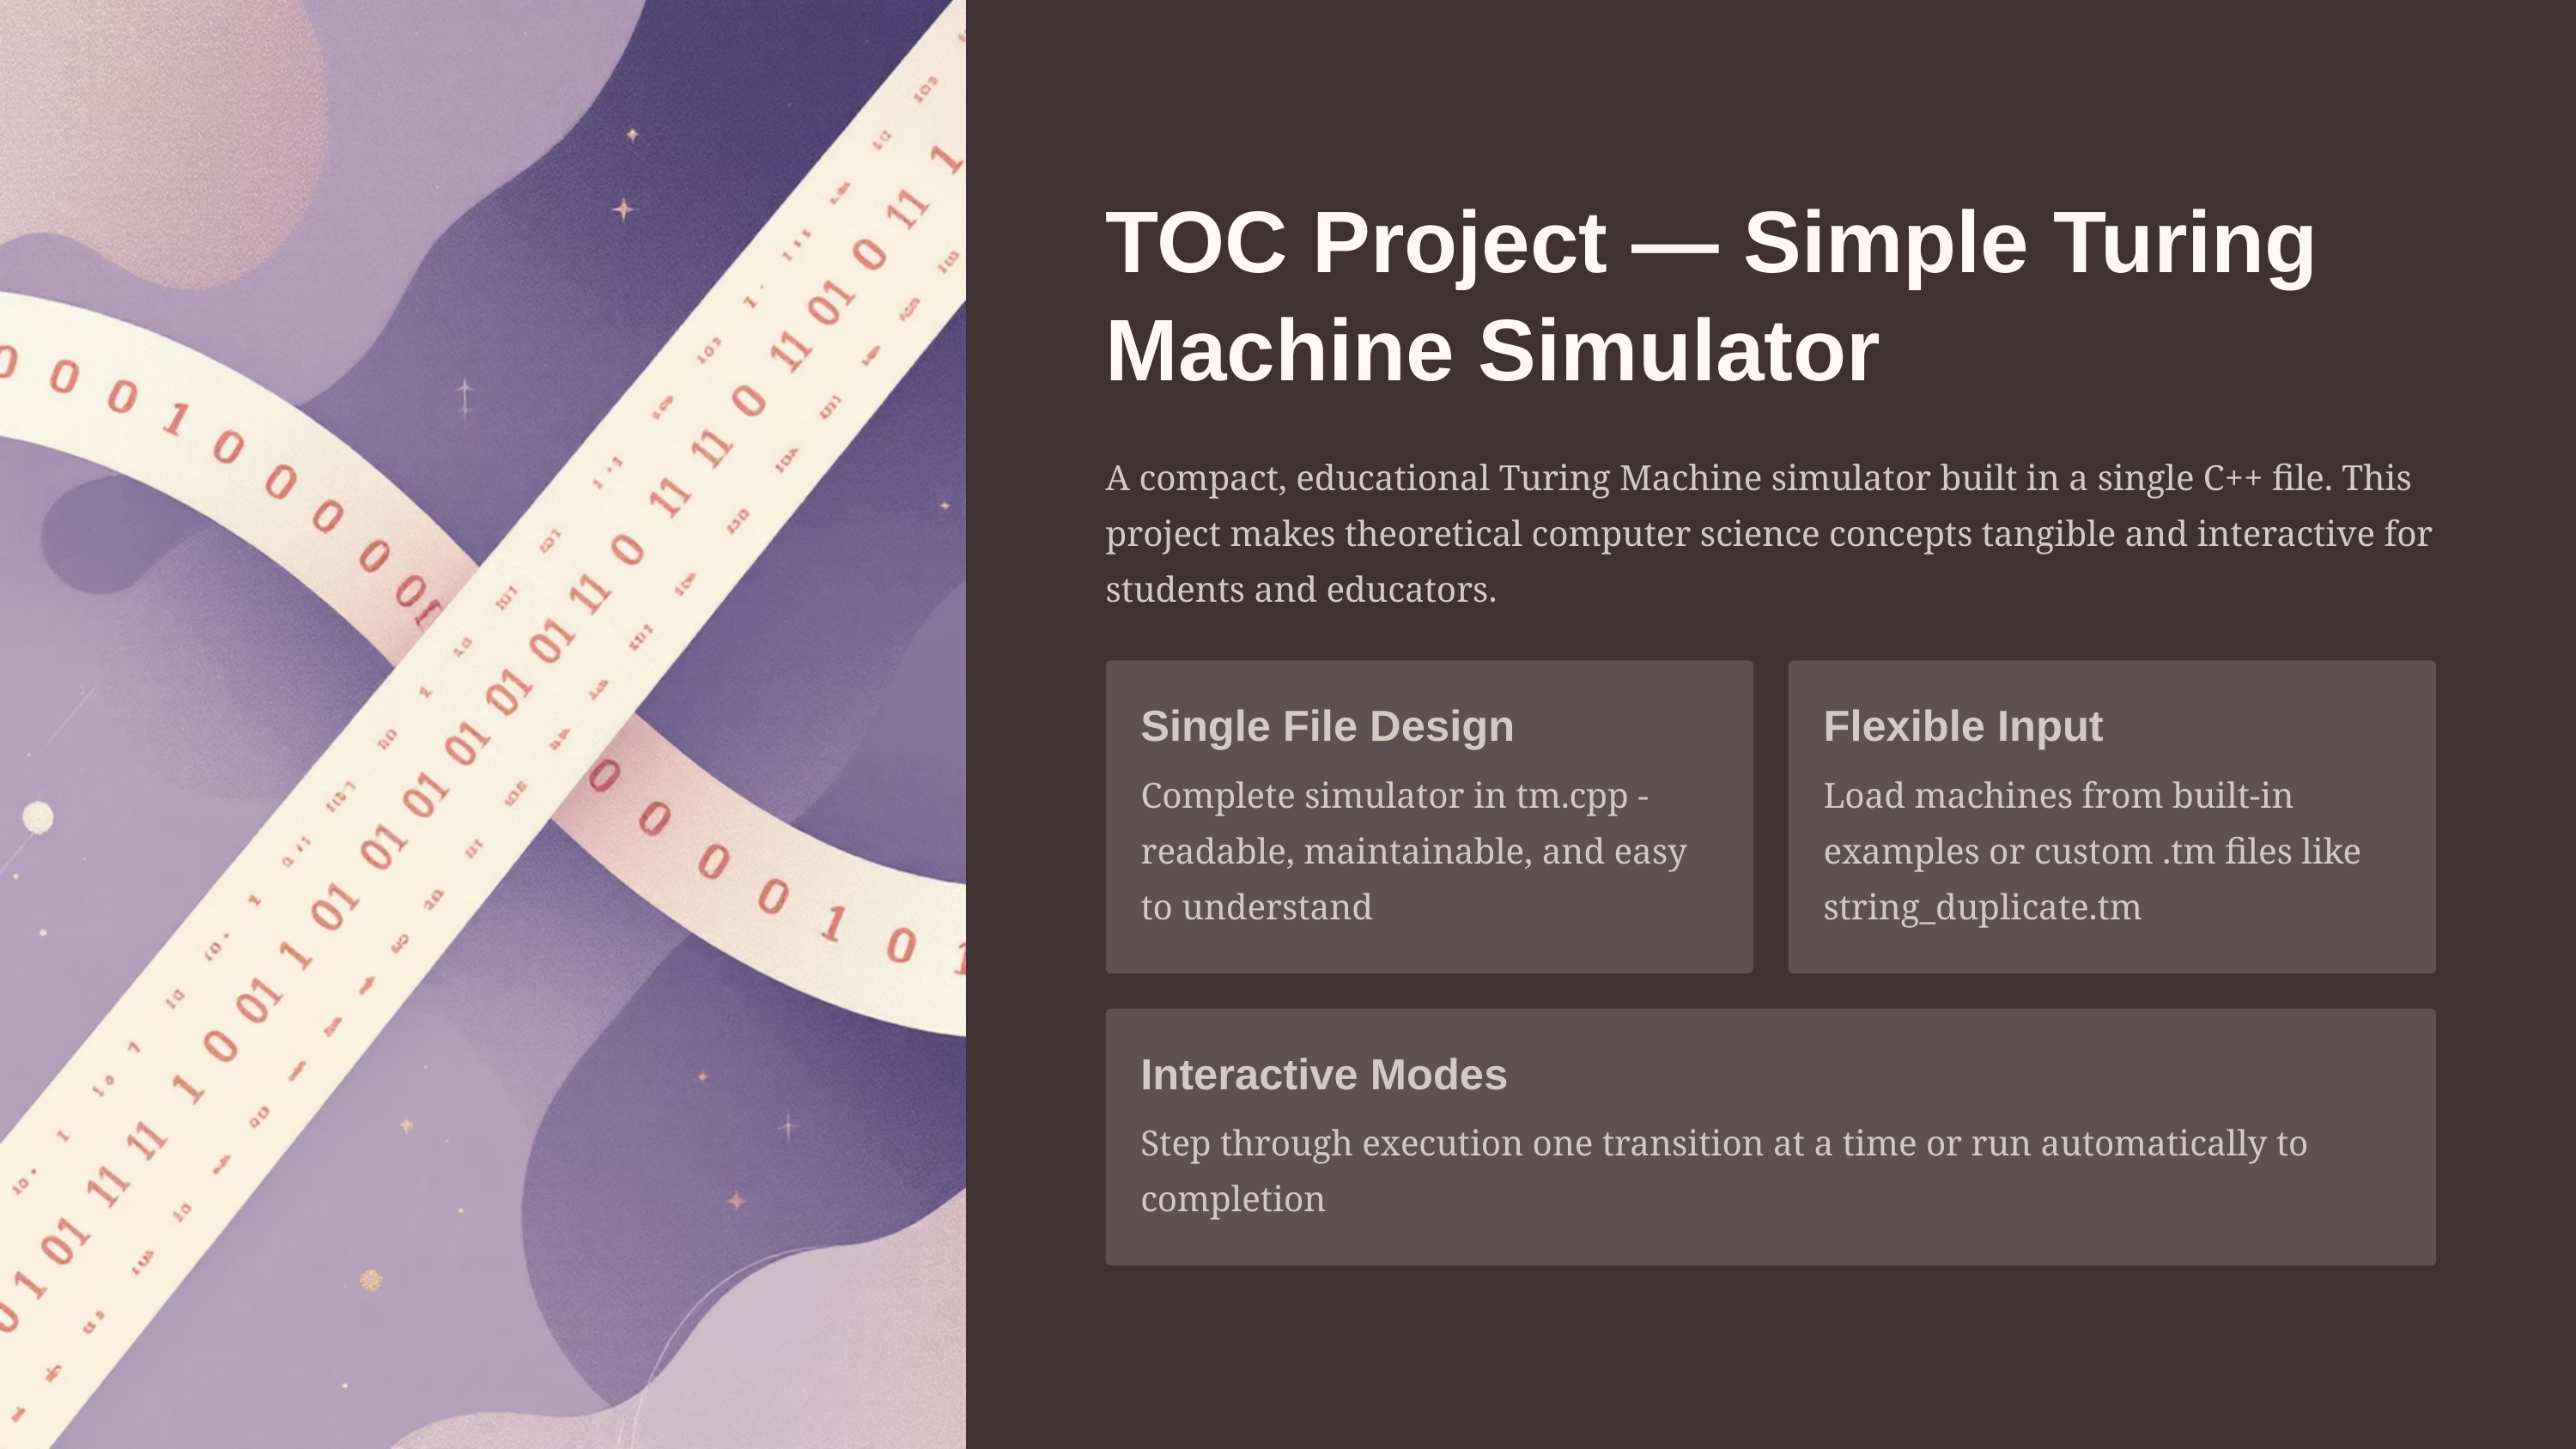

TOC Project — Simple Turing Machine Simulator
A compact, educational Turing Machine simulator built in a single C++ file. This project makes theoretical computer science concepts tangible and interactive for students and educators.

Single File Design
Flexible Input
Complete simulator in tm.cpp - readable, maintainable, and easy to understand
Load machines from built-in examples or custom .tm files like string_duplicate.tm

Interactive Modes
Step through execution one transition at a time or run automatically to completion